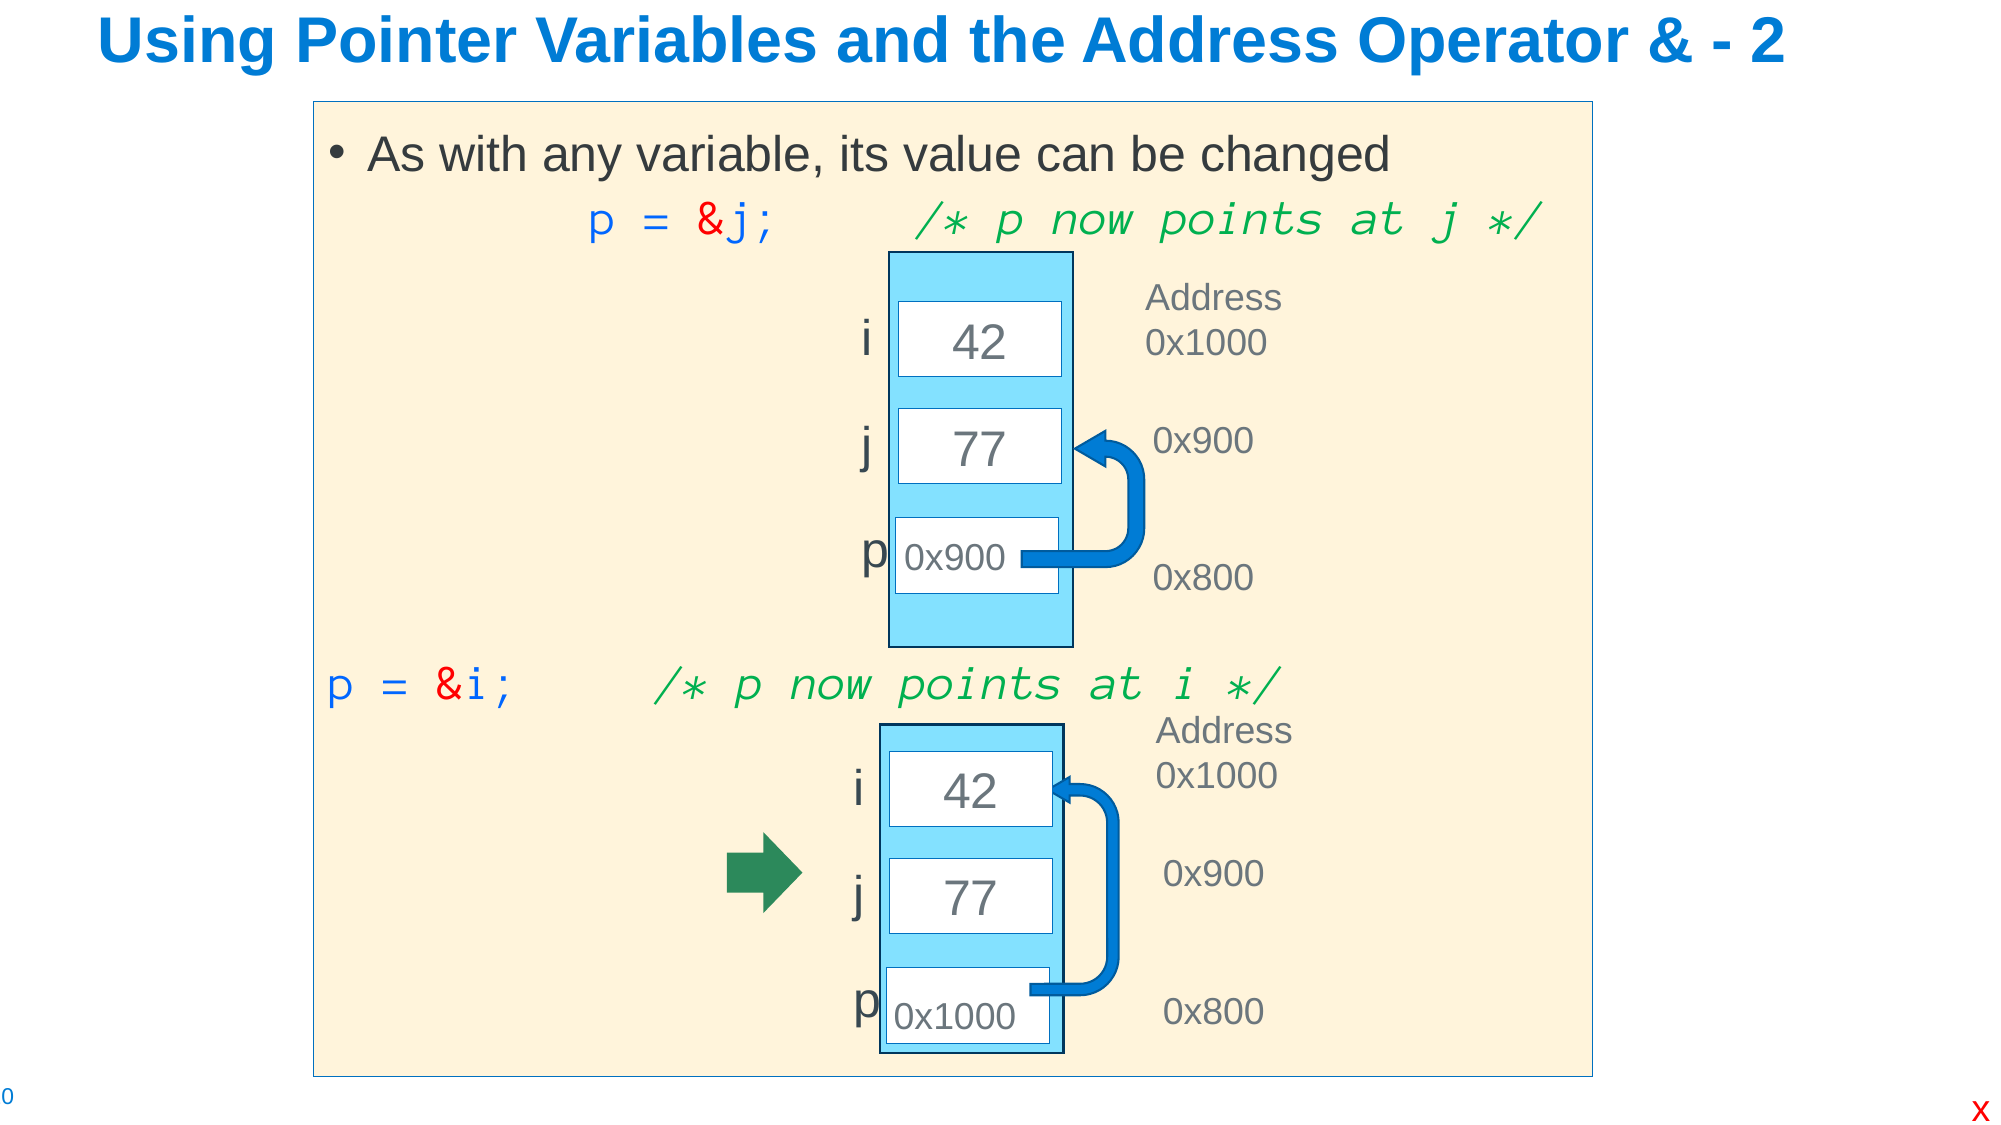

# Using Pointer Variables and the Address Operator & - 2
As with any variable, its value can be changed
	p = &j;	 /* p now points at j */

p = &i;	 /* p now points at i */

Address
0x1000
i
42
j
77

p

0x900
0x900
0x800
Address
0x1000

i
42

j
77
p

0x900
0x800
0x1000
x